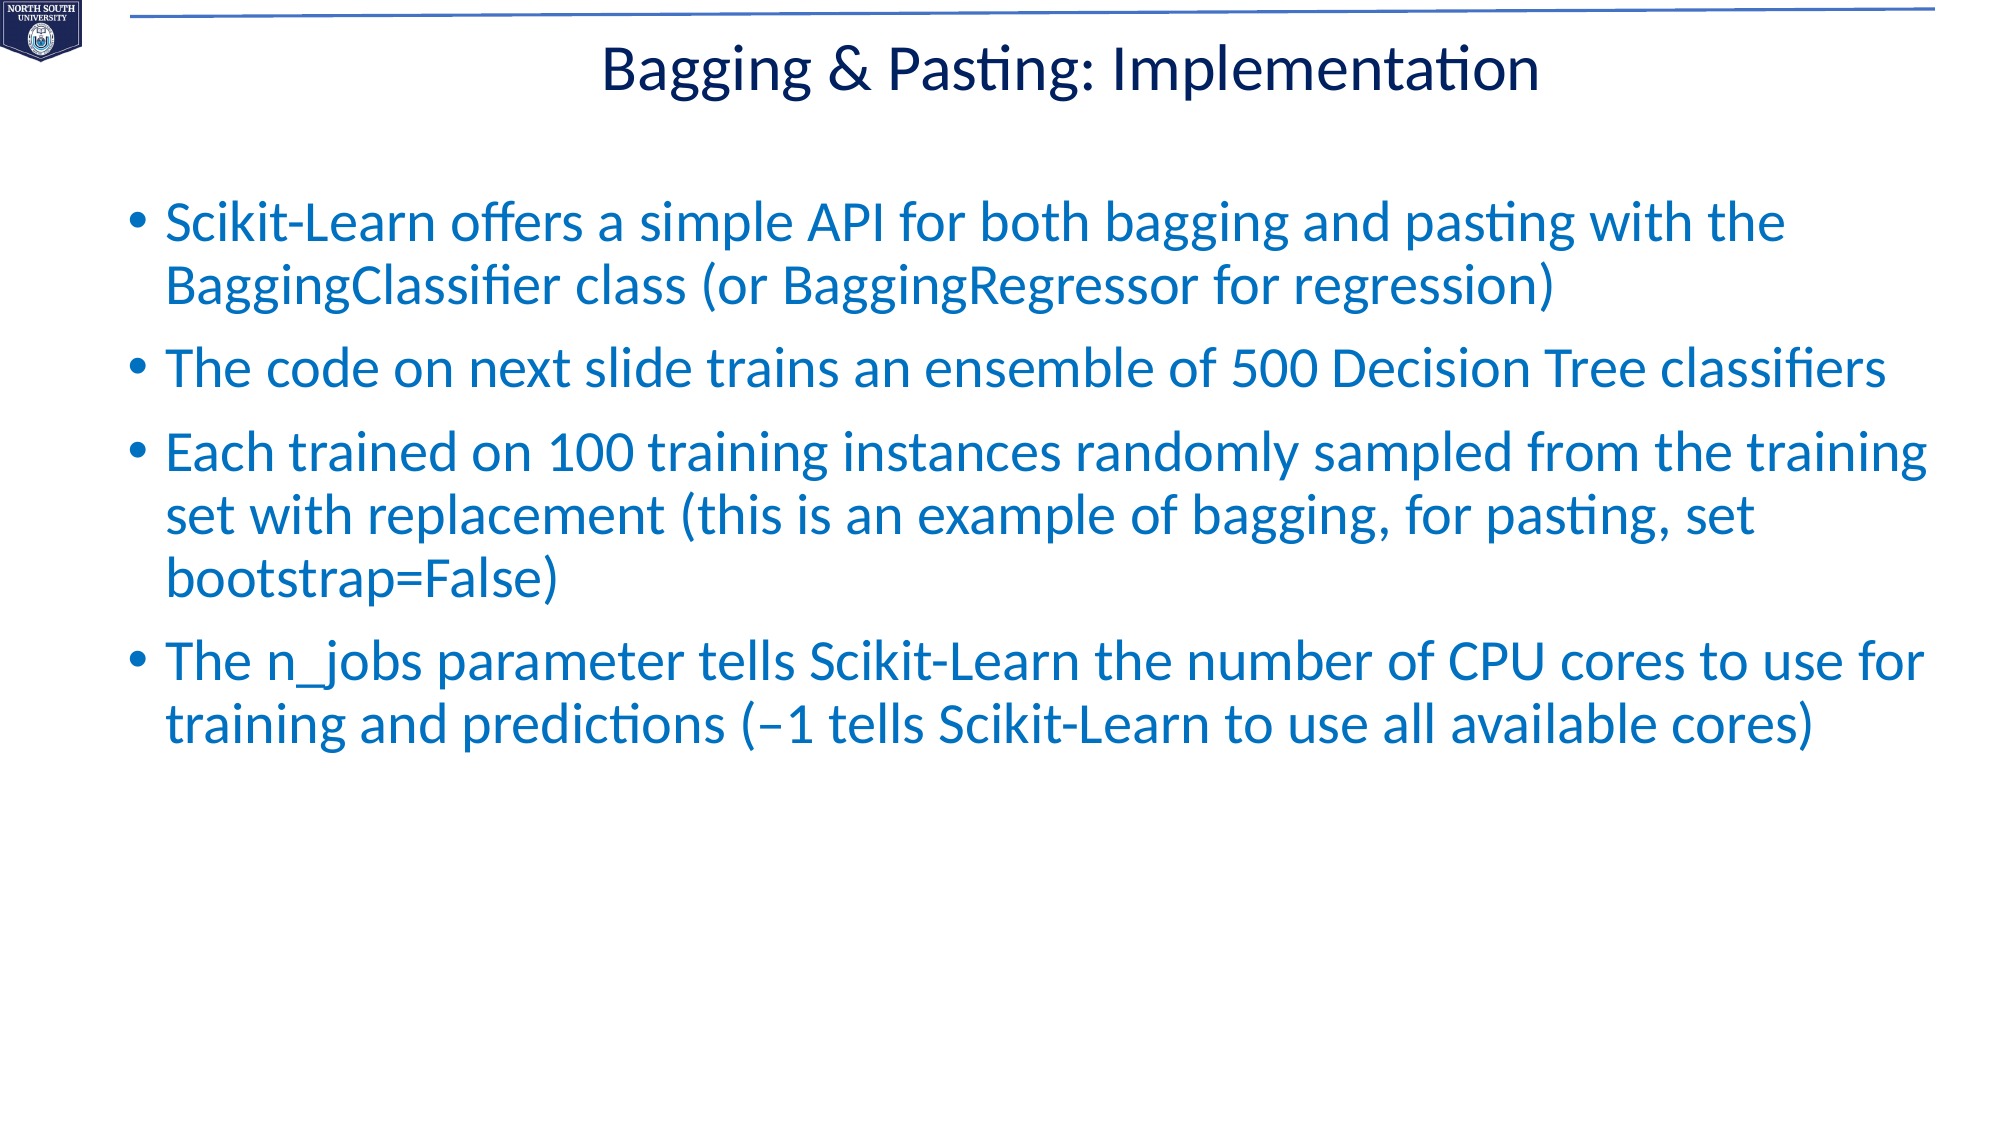

# Bagging & Pasting: Implementation
Scikit-Learn offers a simple API for both bagging and pasting with the BaggingClassifier class (or BaggingRegressor for regression)
The code on next slide trains an ensemble of 500 Decision Tree classifiers
Each trained on 100 training instances randomly sampled from the training set with replacement (this is an example of bagging, for pasting, set bootstrap=False)
The n_jobs parameter tells Scikit-Learn the number of CPU cores to use for training and predictions (–1 tells Scikit-Learn to use all available cores)